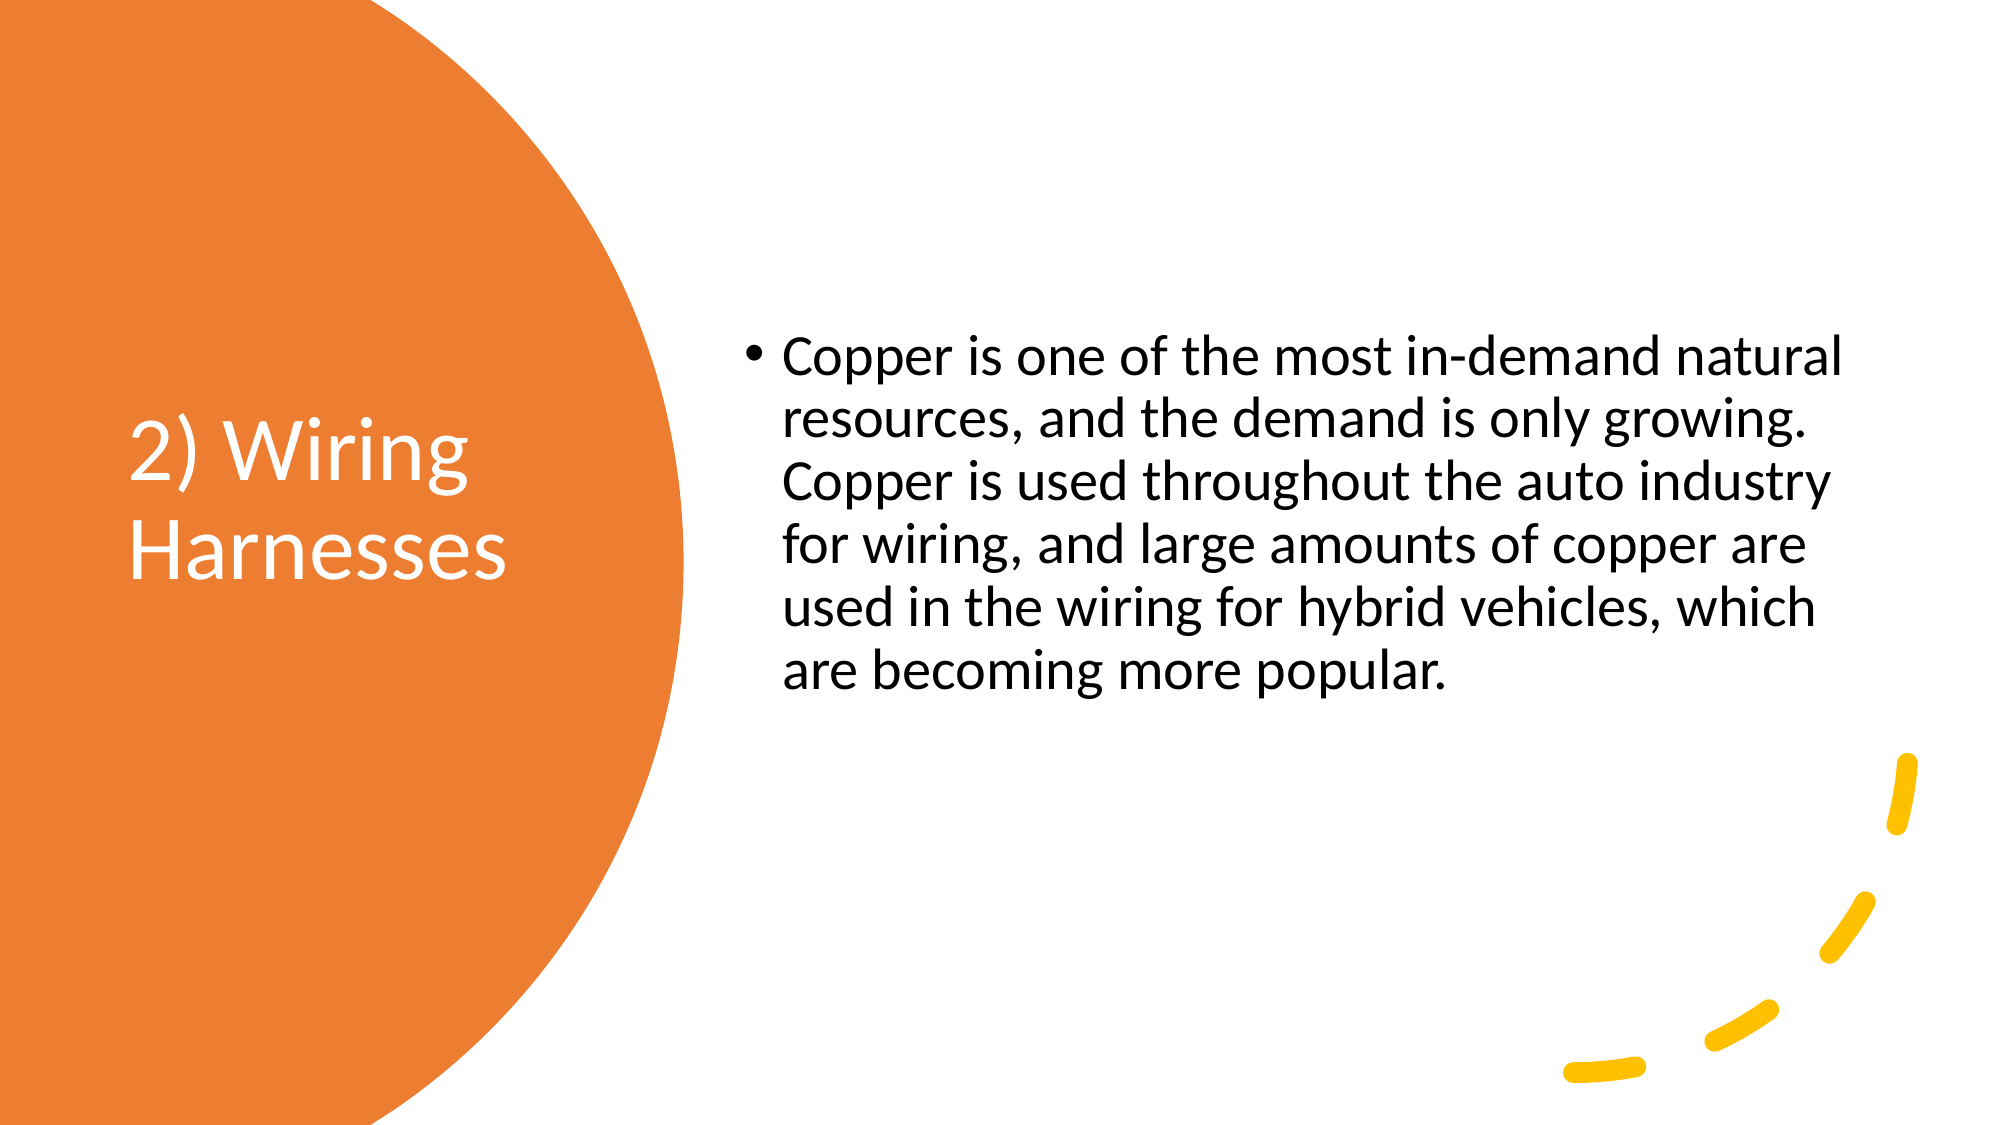

Copper is one of the most in-demand natural resources, and the demand is only growing. Copper is used throughout the auto industry for wiring, and large amounts of copper are used in the wiring for hybrid vehicles, which are becoming more popular.

# 2) Wiring Harnesses